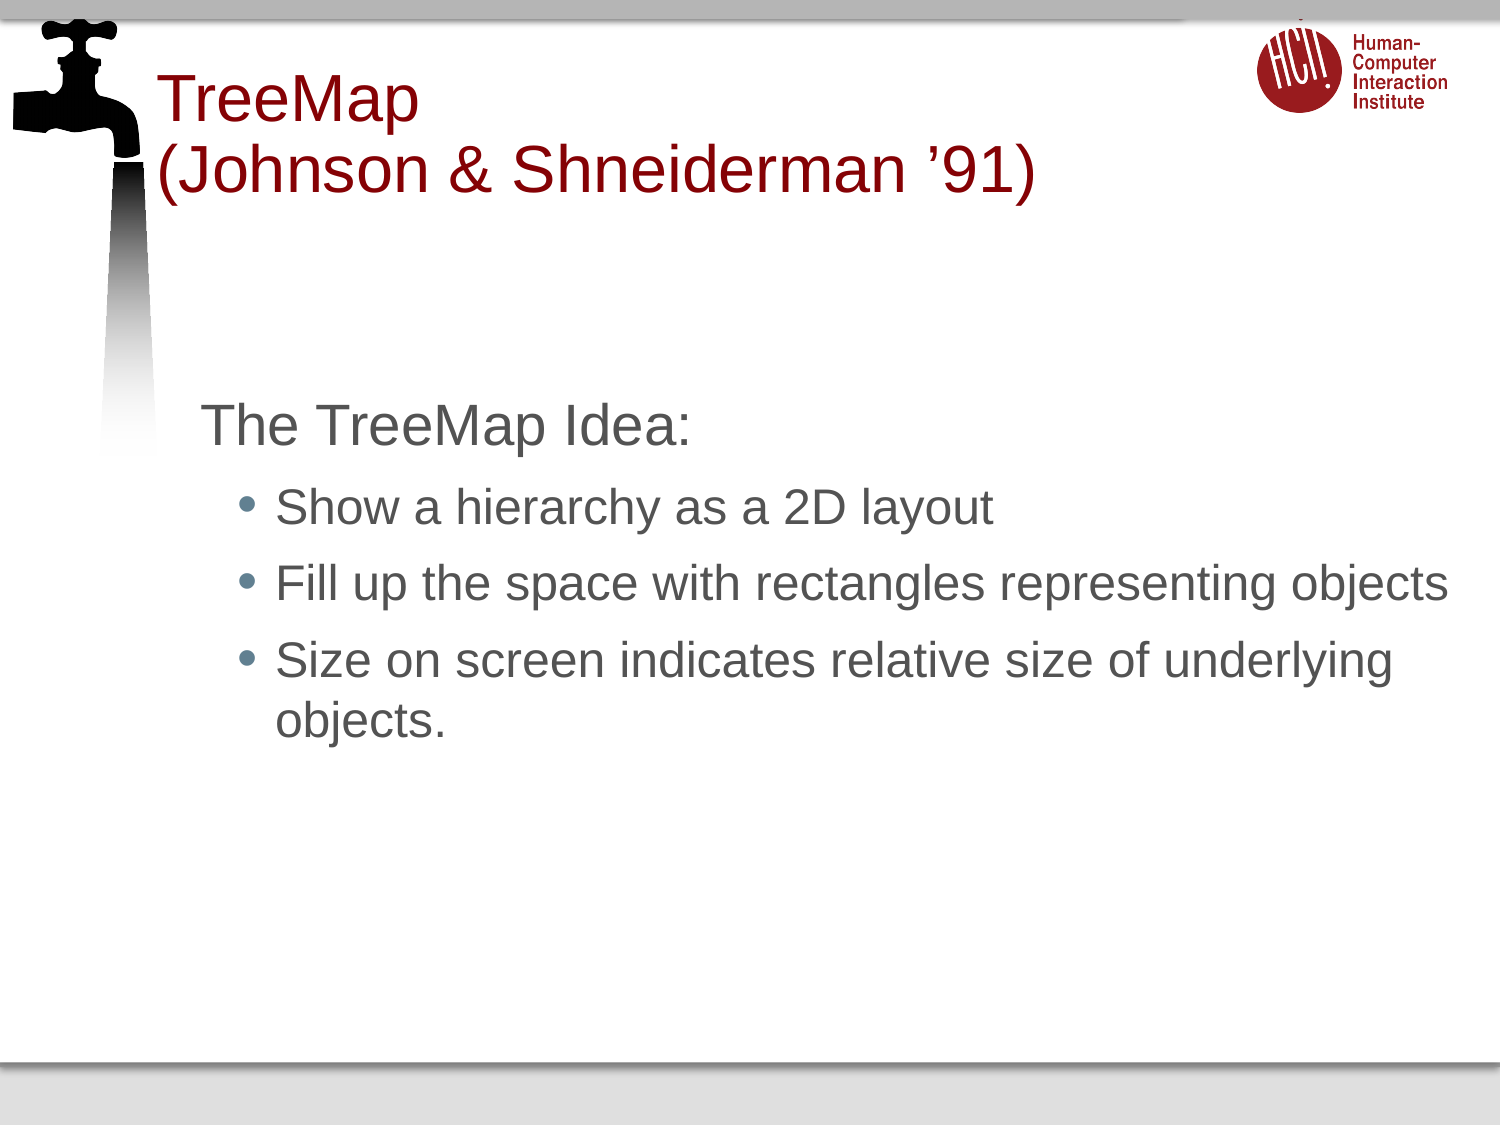

# TreeMap (Johnson & Shneiderman ’91)
The TreeMap Idea:
Show a hierarchy as a 2D layout
Fill up the space with rectangles representing objects
Size on screen indicates relative size of underlying objects.